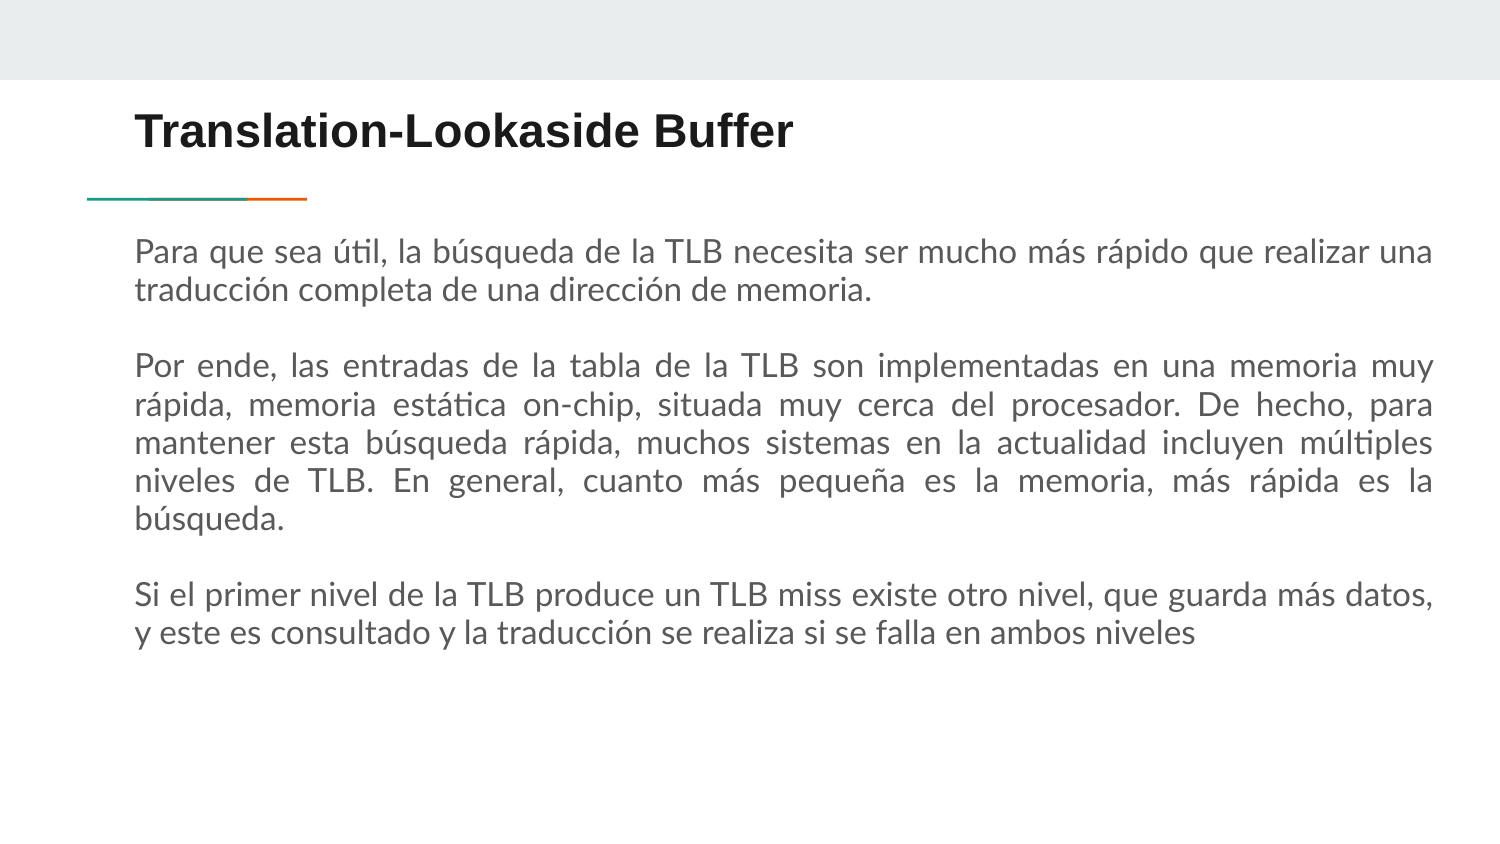

# Translation-Lookaside Buffer
Para que sea útil, la búsqueda de la TLB necesita ser mucho más rápido que realizar una traducción completa de una dirección de memoria.

Por ende, las entradas de la tabla de la TLB son implementadas en una memoria muy rápida, memoria estática on-chip, situada muy cerca del procesador. De hecho, para mantener esta búsqueda rápida, muchos sistemas en la actualidad incluyen múltiples niveles de TLB. En general, cuanto más pequeña es la memoria, más rápida es la búsqueda.

Si el primer nivel de la TLB produce un TLB miss existe otro nivel, que guarda más datos, y este es consultado y la traducción se realiza si se falla en ambos niveles